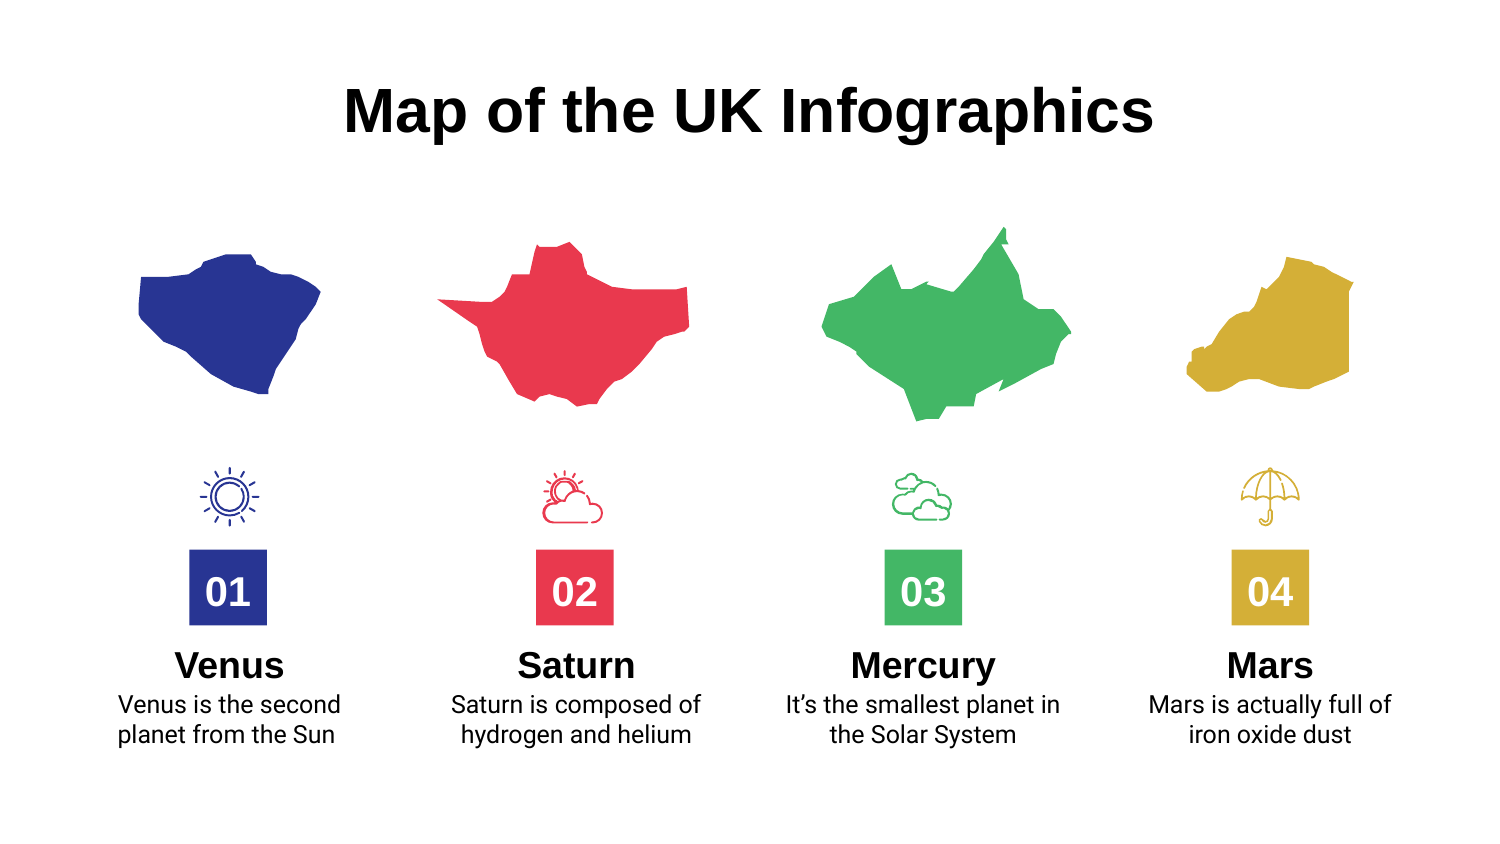

# Map of the UK Infographics

01
02
03
04
Venus
Mars
Mercury
Saturn
Saturn is composed of hydrogen and helium
Venus is the second planet from the Sun
It’s the smallest planet in the Solar System
Mars is actually full of iron oxide dust